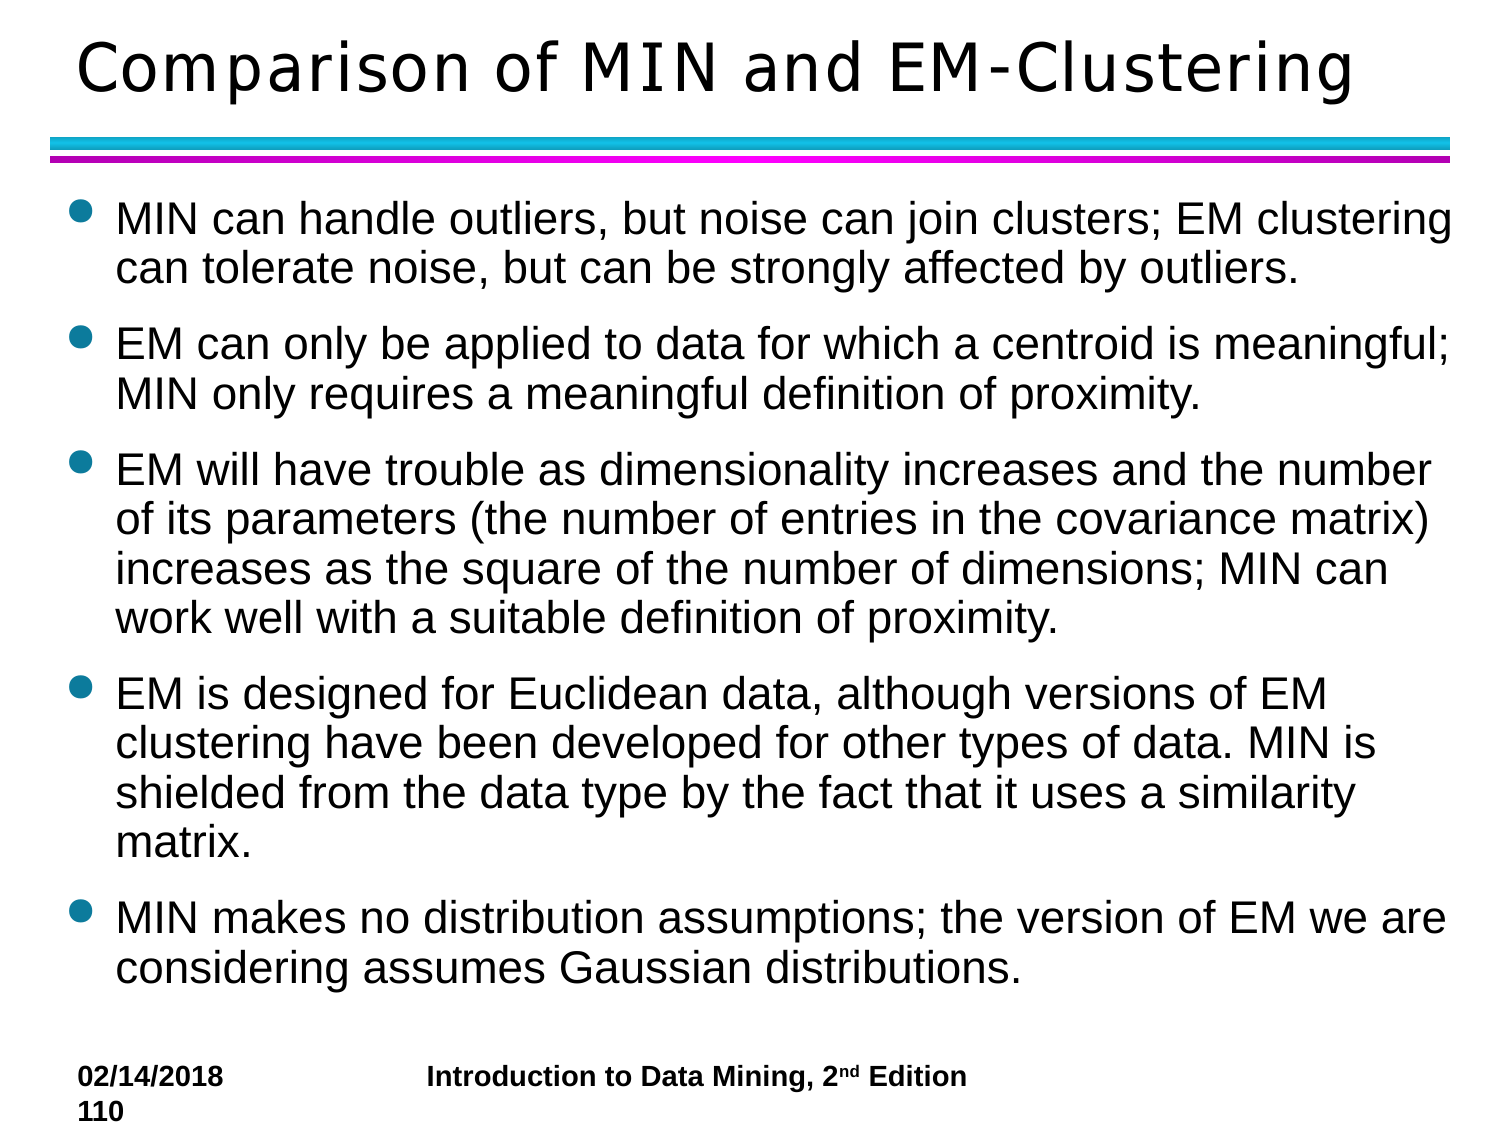

# Comparison of MIN and EM-Clustering
MIN can handle outliers, but noise can join clusters; EM clustering can tolerate noise, but can be strongly affected by outliers.
EM can only be applied to data for which a centroid is meaningful; MIN only requires a meaningful definition of proximity.
EM will have trouble as dimensionality increases and the number of its parameters (the number of entries in the covariance matrix) increases as the square of the number of dimensions; MIN can work well with a suitable definition of proximity.
EM is designed for Euclidean data, although versions of EM clustering have been developed for other types of data. MIN is shielded from the data type by the fact that it uses a similarity matrix.
MIN makes no distribution assumptions; the version of EM we are considering assumes Gaussian distributions.